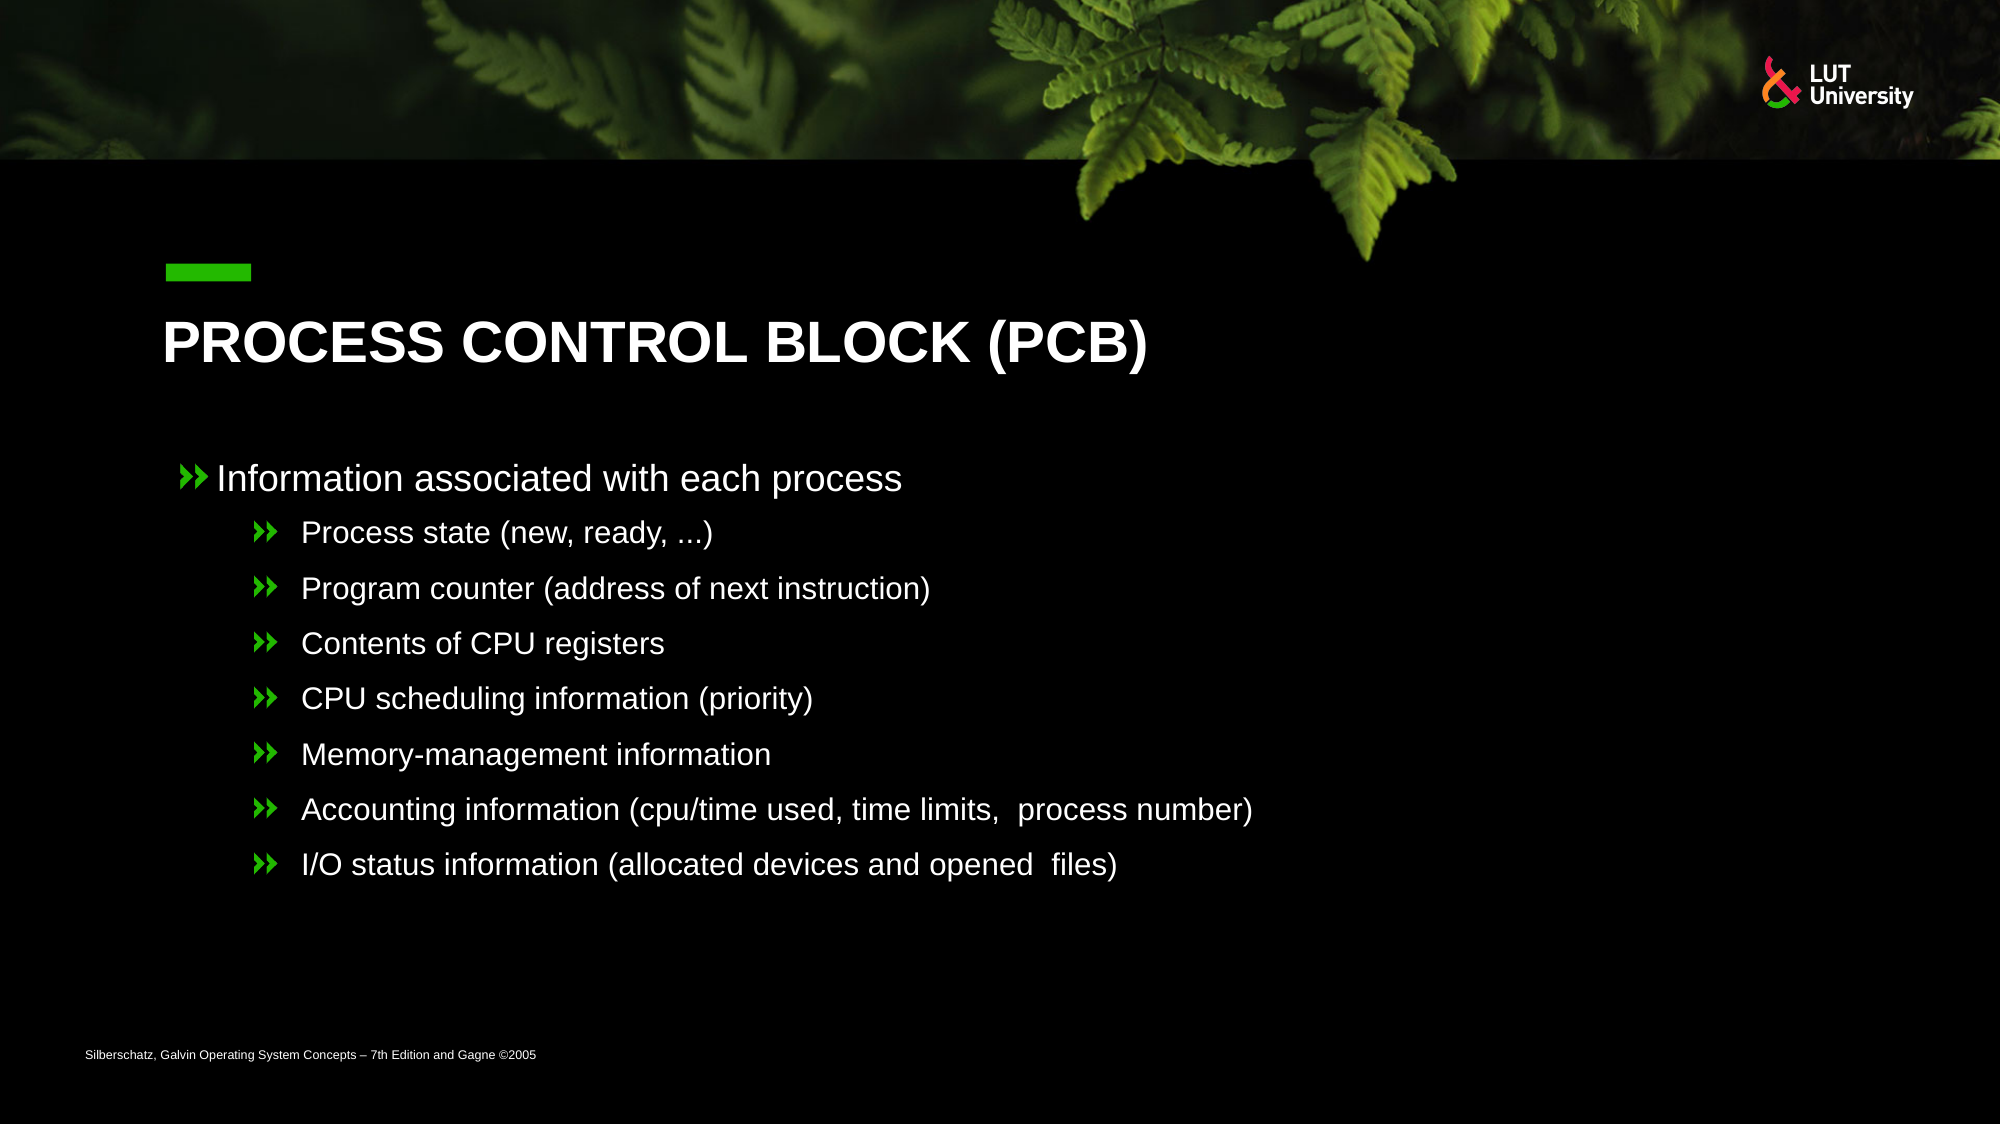

# Process Control Block (PCB)
Information associated with each process
Process state (new, ready, ...)
Program counter (address of next instruction)
Contents of CPU registers
CPU scheduling information (priority)
Memory-management information
Accounting information (cpu/time used, time limits,  process number)
I/O status information (allocated devices and opened  files)
Silberschatz, Galvin Operating System Concepts – 7th Edition and Gagne ©2005